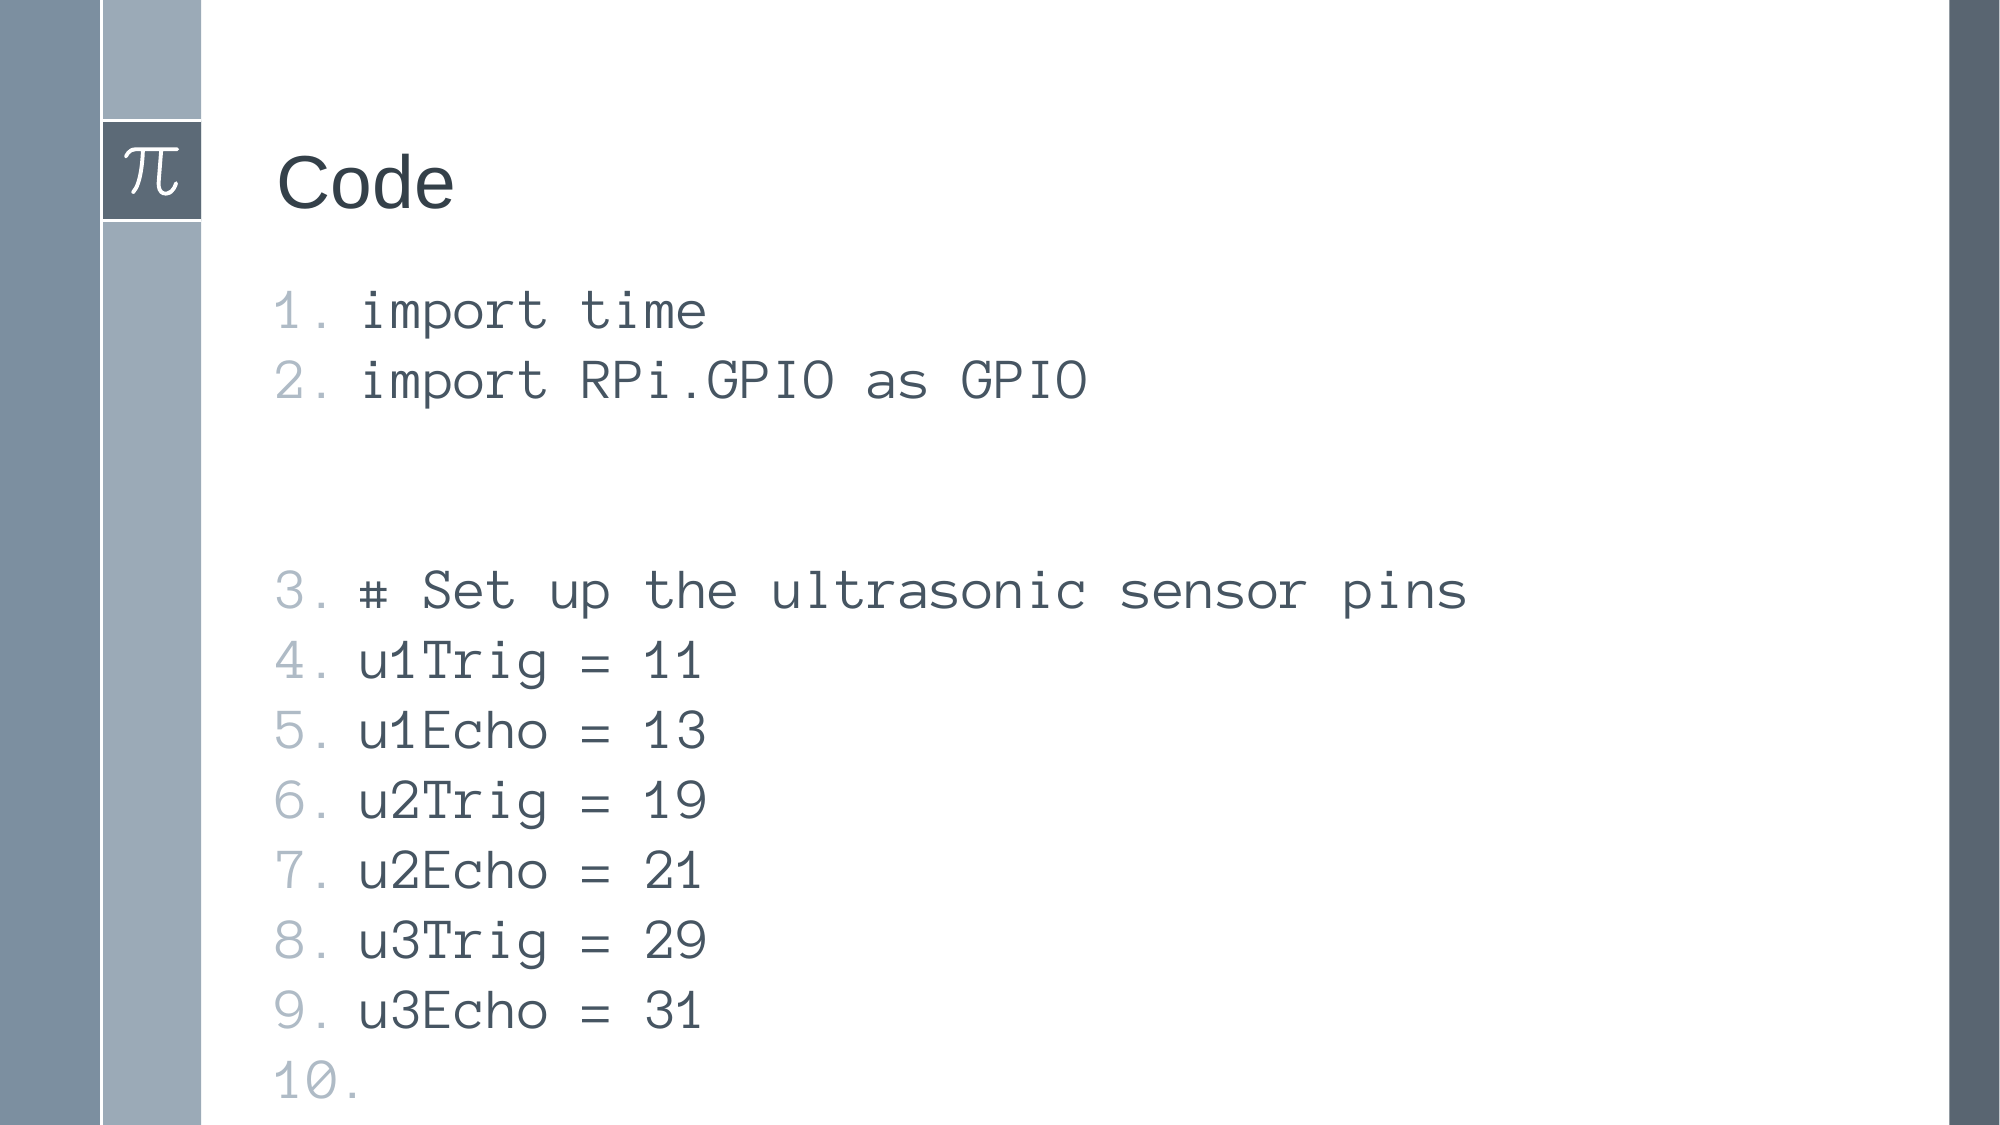

# Code
import time
import RPi.GPIO as GPIO

# Set up the ultrasonic sensor pins
u1Trig = 11
u1Echo = 13
u2Trig = 19
u2Echo = 21
u3Trig = 29
u3Echo = 31